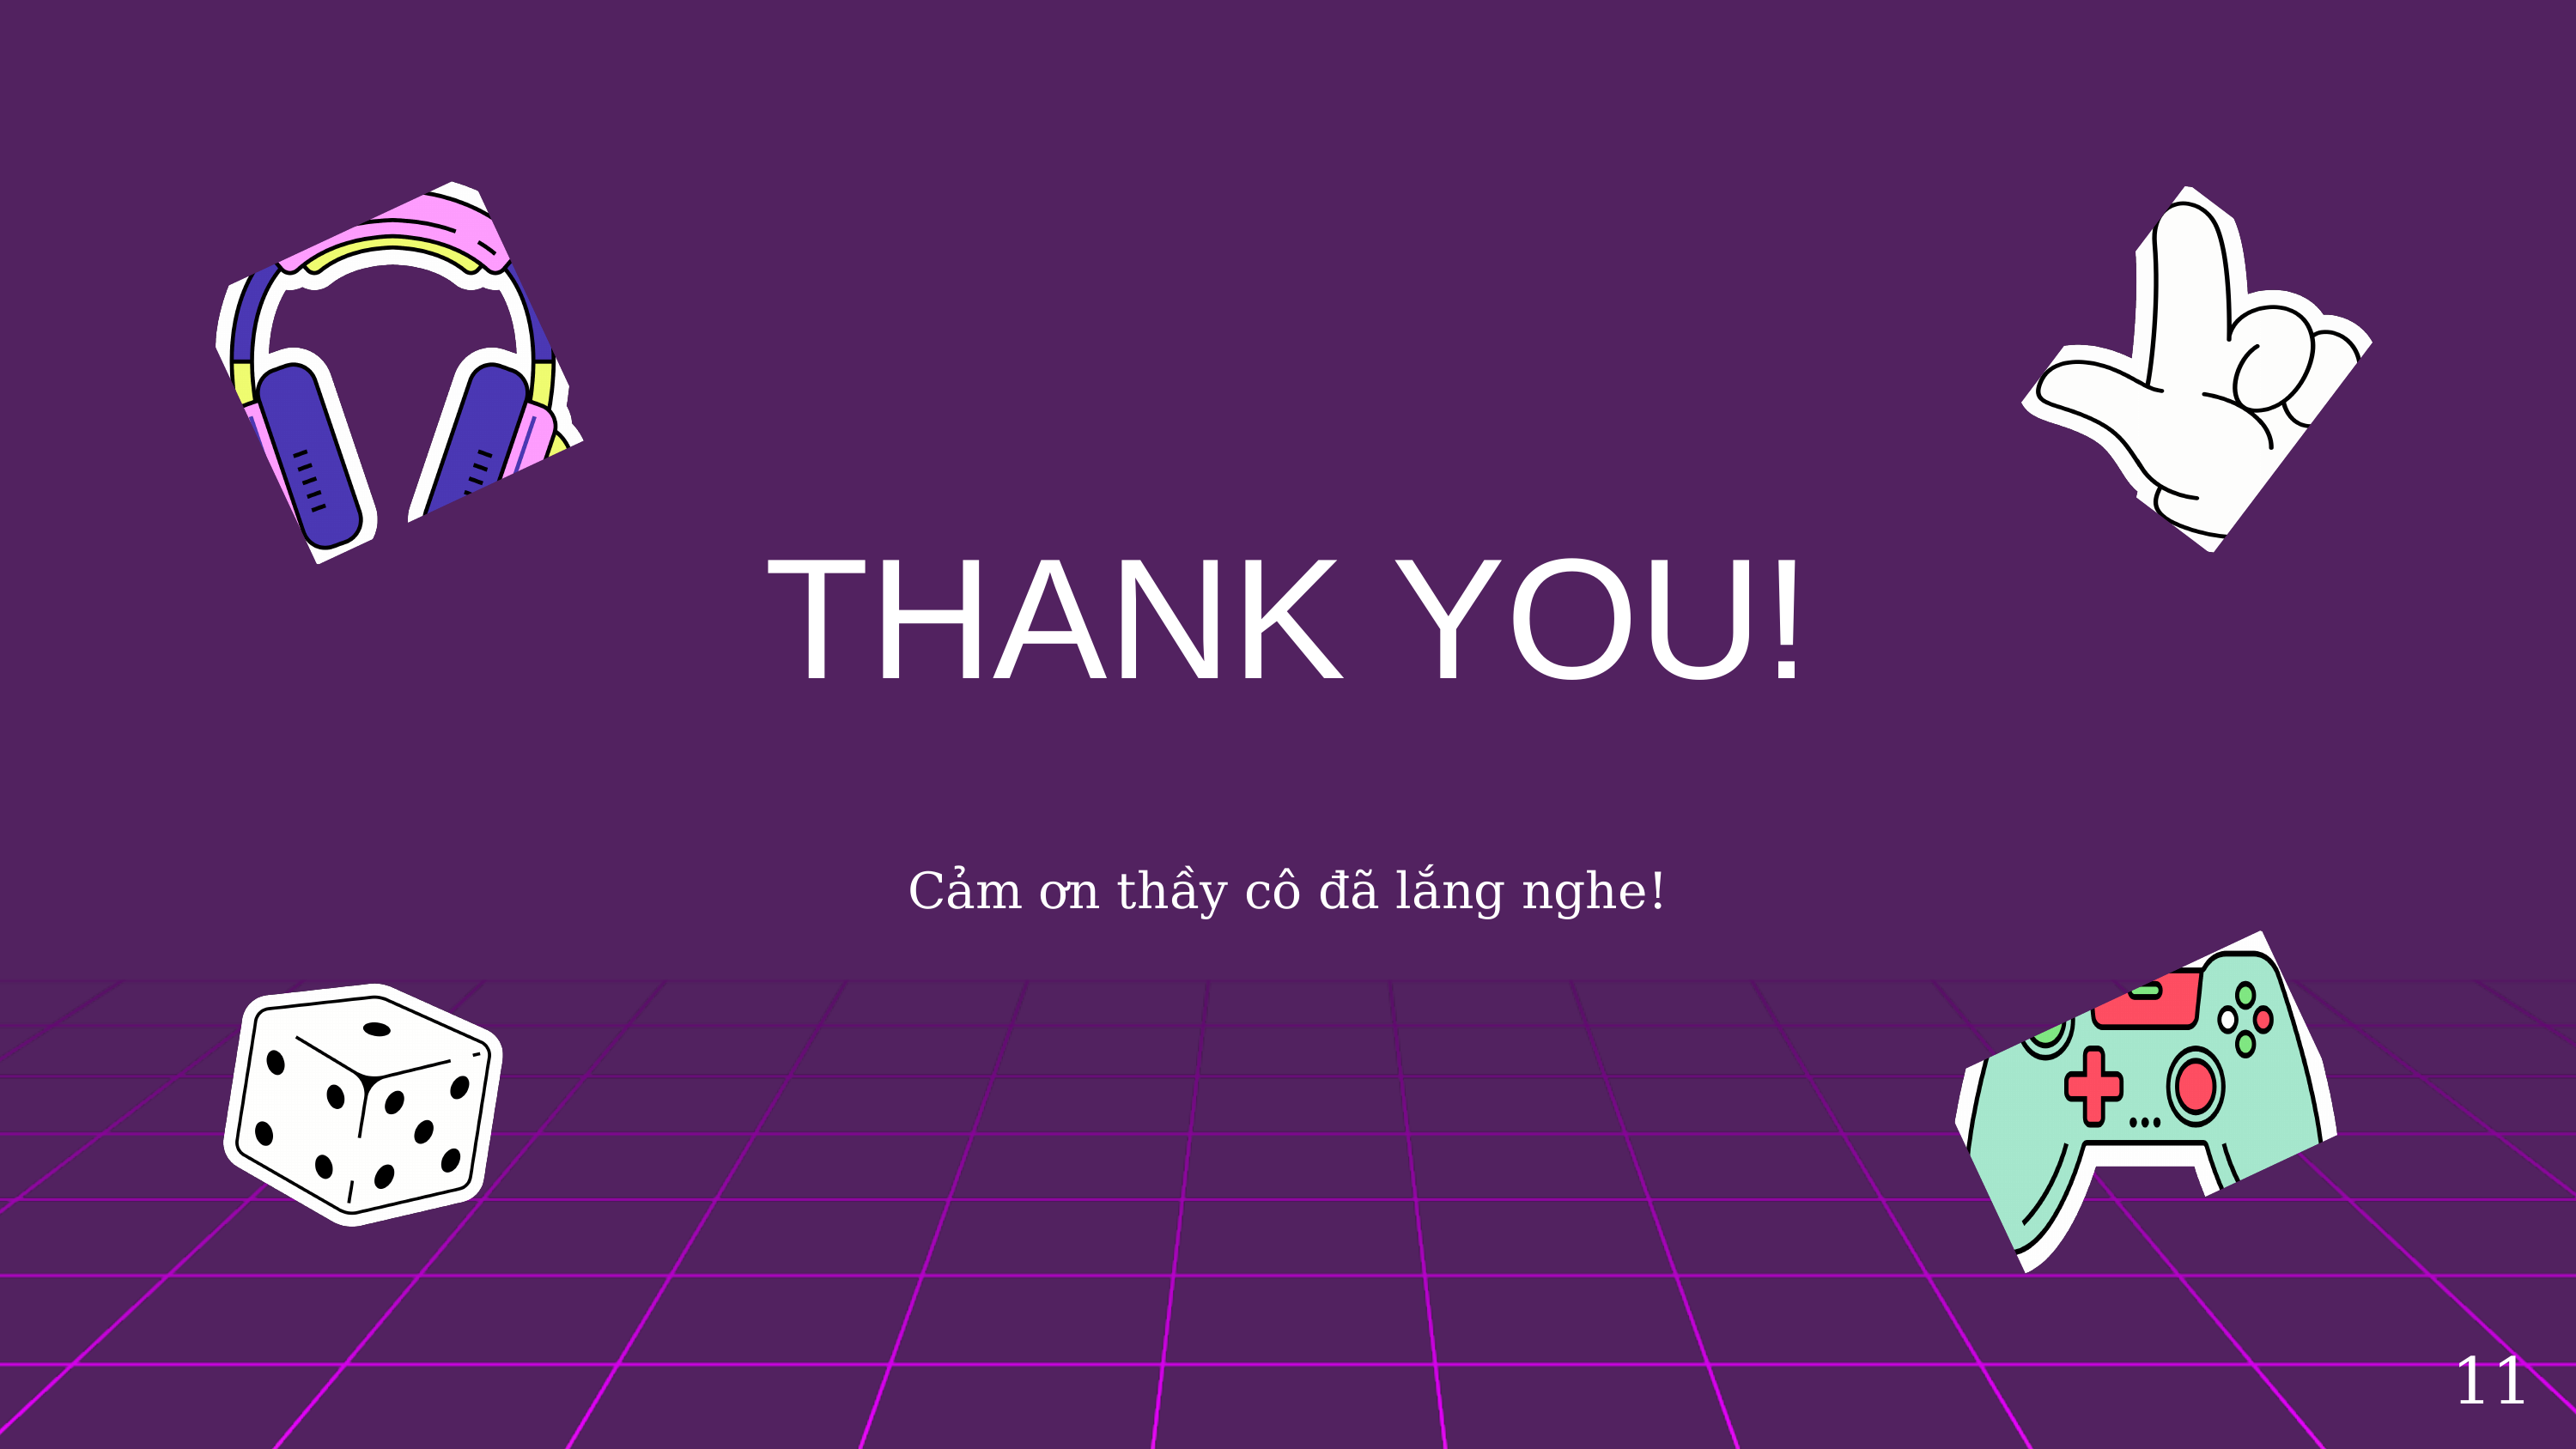

THANK YOU!
Cảm ơn thầy cô đã lắng nghe!

11